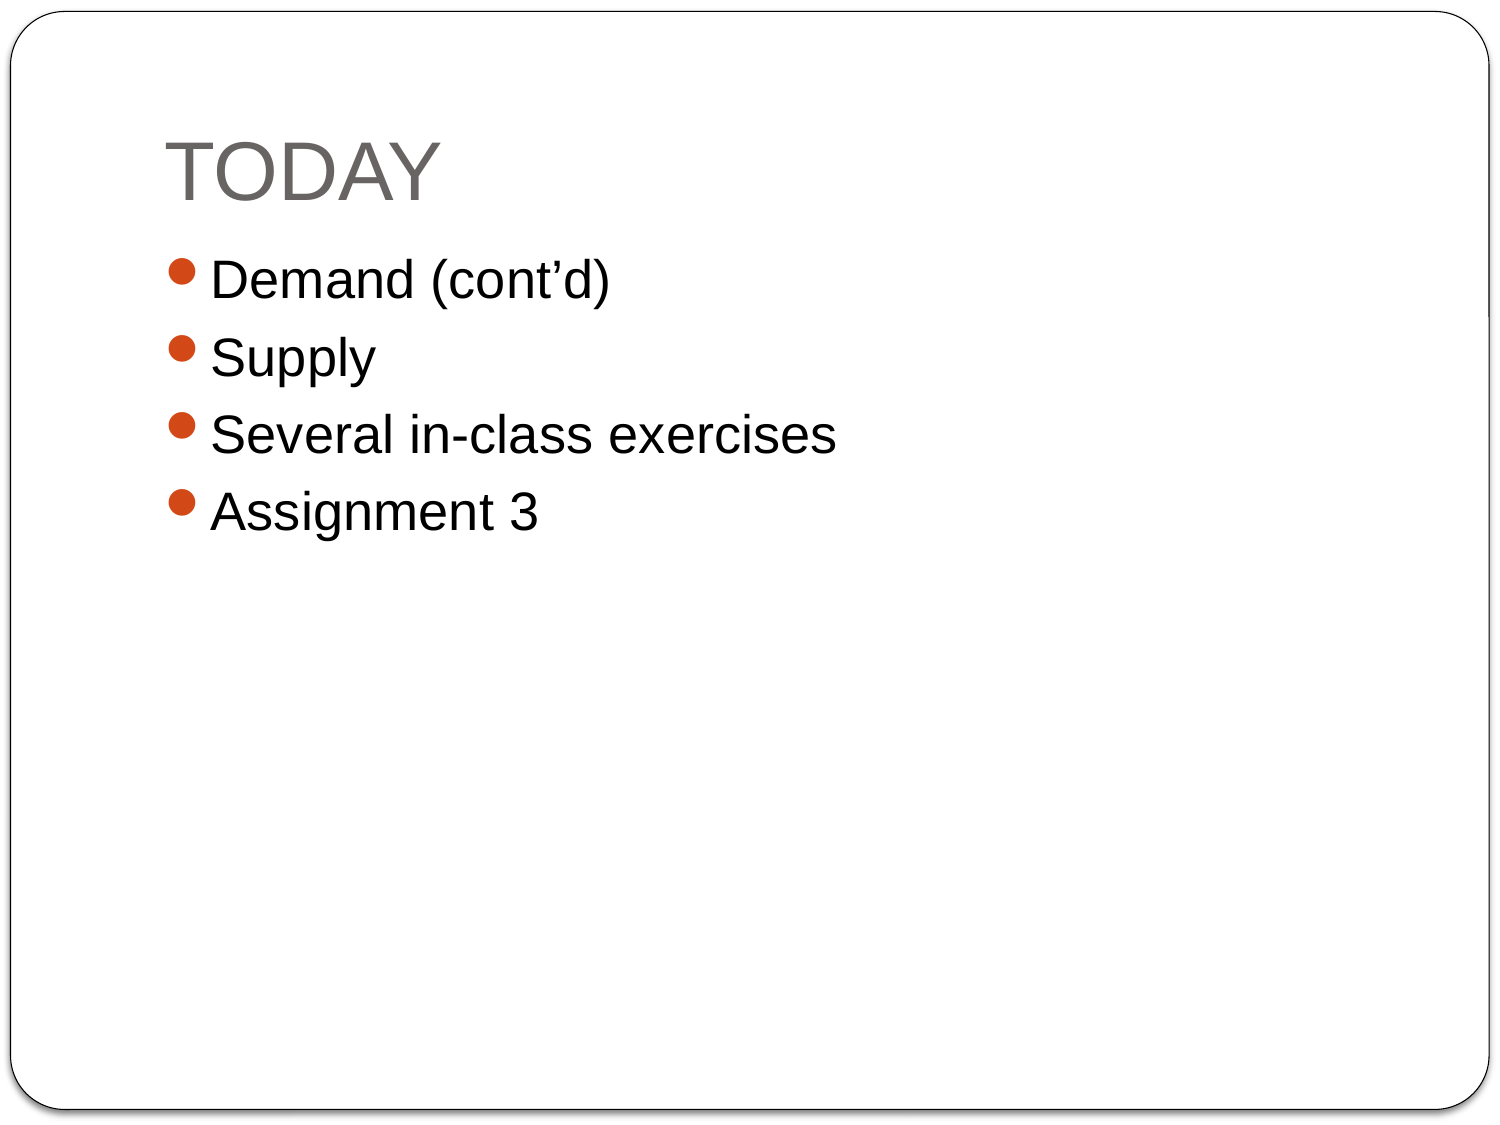

# TODAY
Demand (cont’d)
Supply
Several in-class exercises
Assignment 3